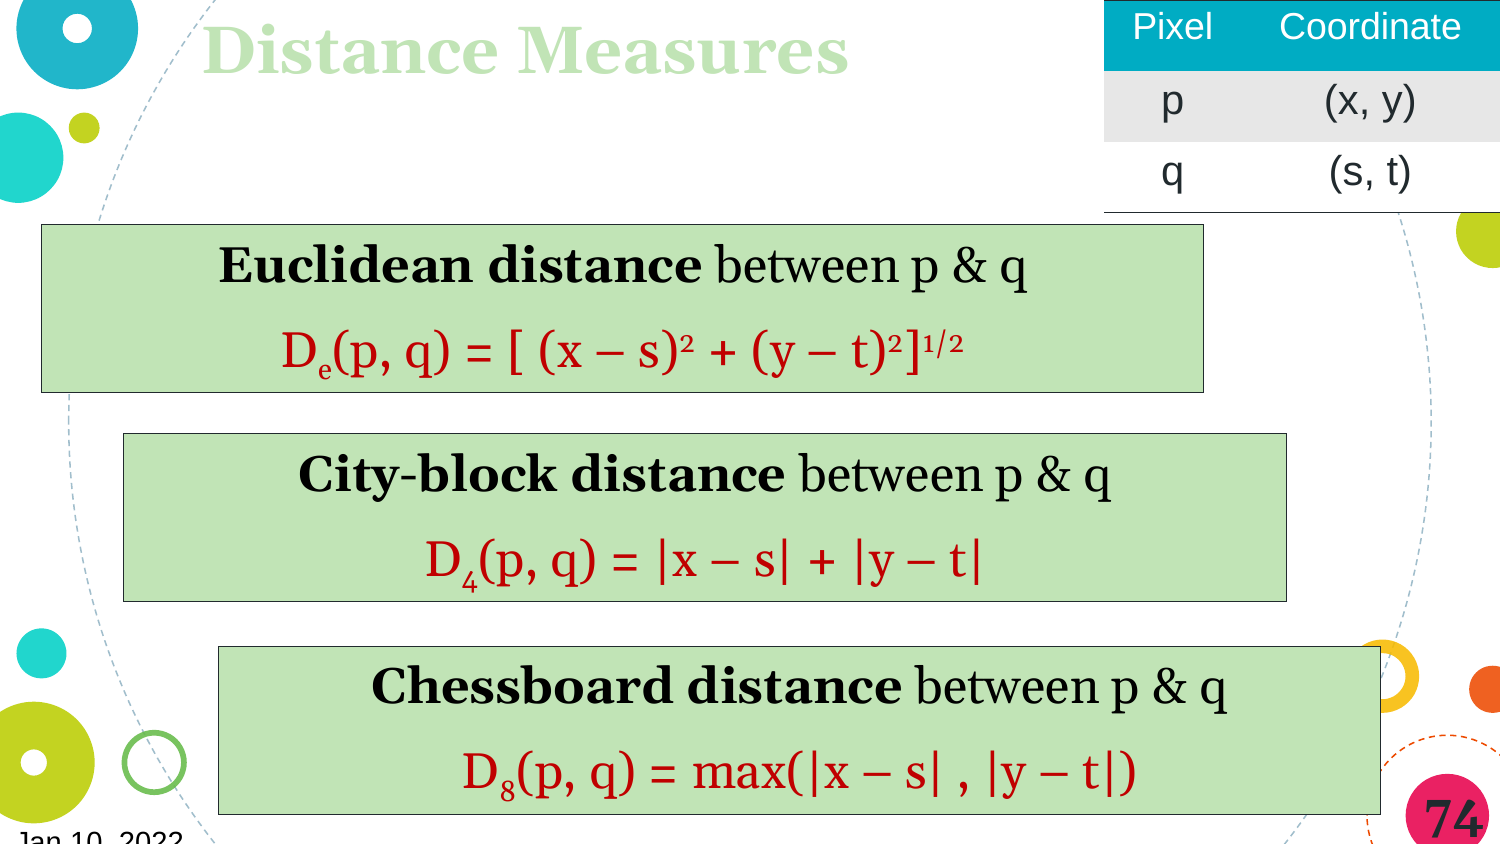

Distance Measures
| Pixel | Coordinate |
| --- | --- |
| p | (x, y) |
| q | (s, t) |
Euclidean distance between p & q
De(p, q) = [ (x – s)2 + (y – t)2]1/2
City-block distance between p & q
D4(p, q) = |x – s| + |y – t|
Chessboard distance between p & q
D8(p, q) = max(|x – s| , |y – t|)
74
Jan 10, 2022